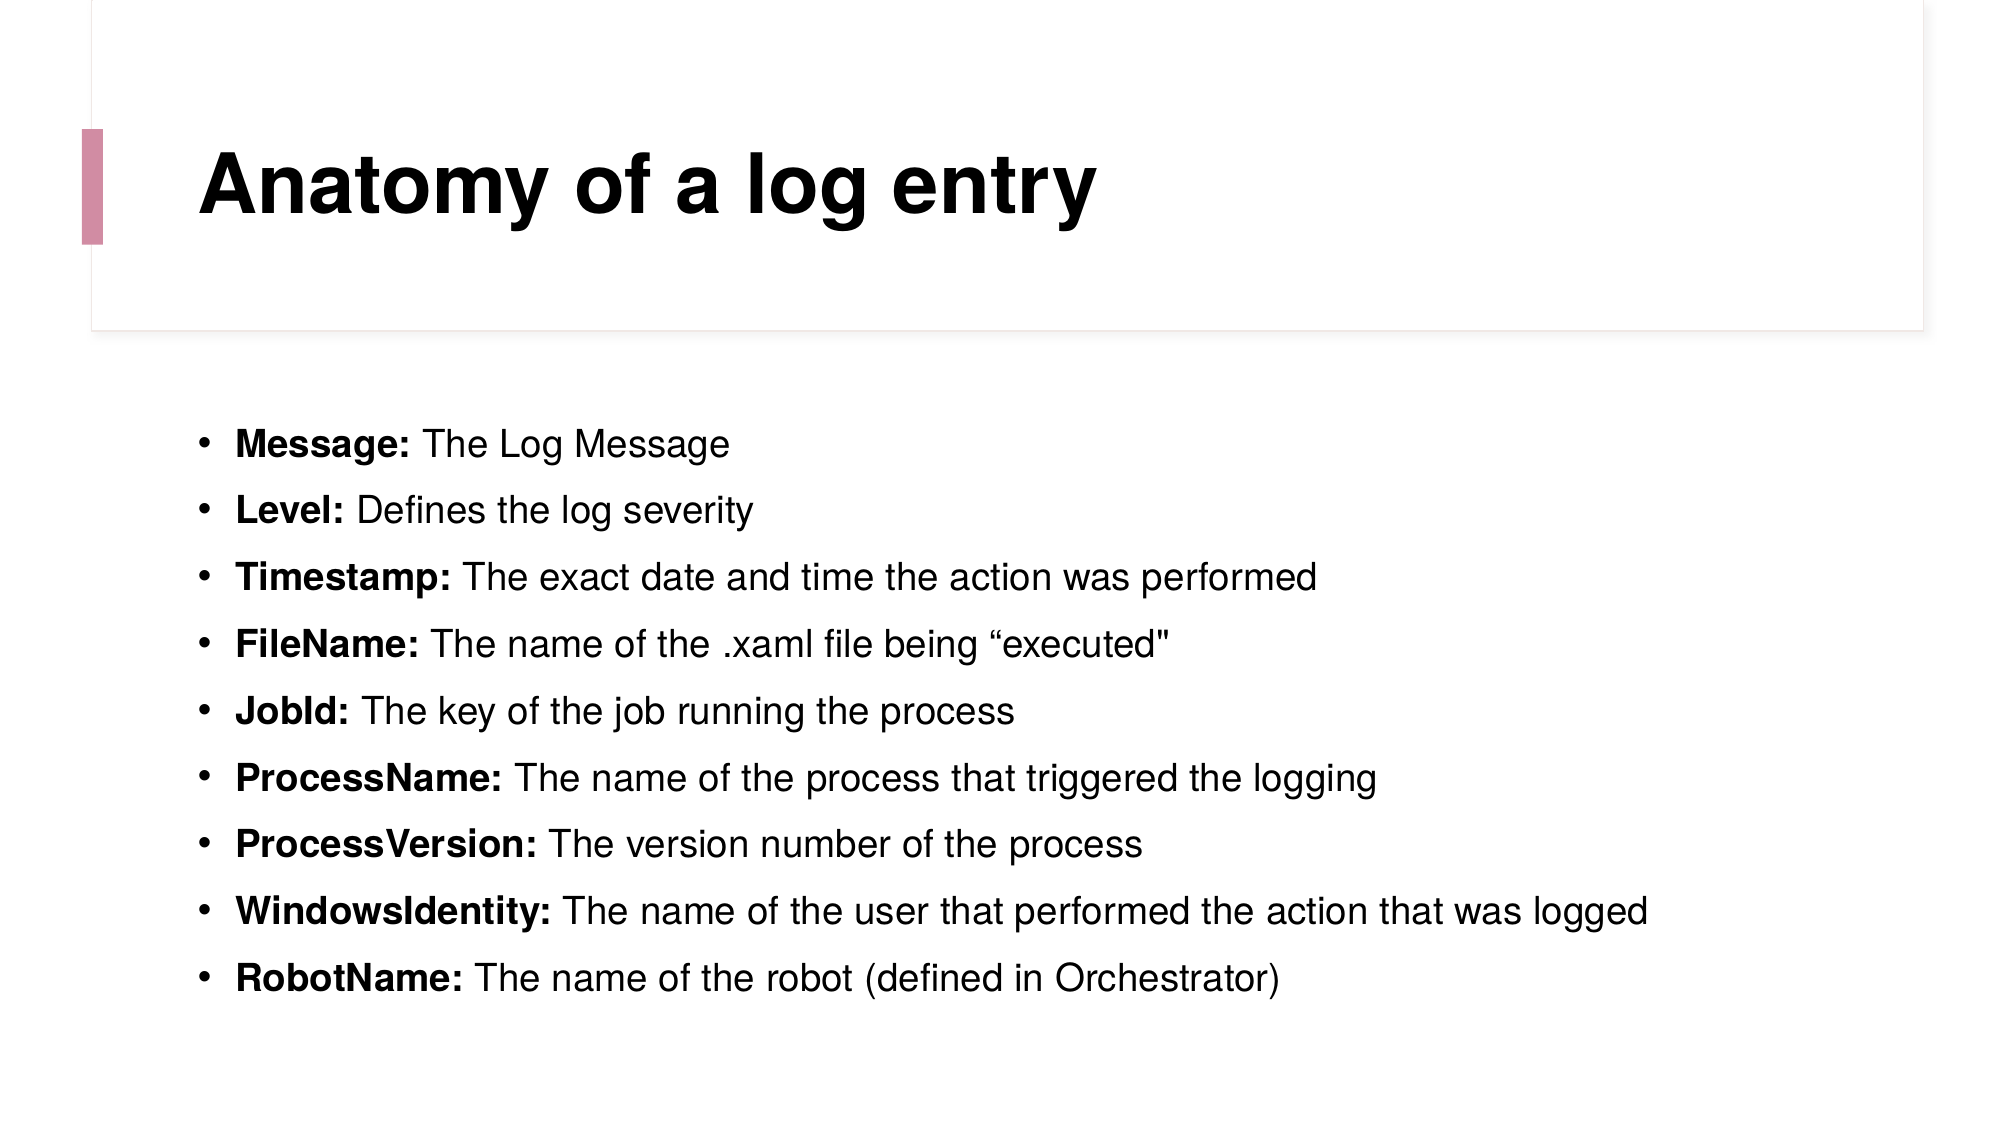

# Anatomy of a log entry
Message: The Log Message
Level: Defines the log severity
Timestamp: The exact date and time the action was performed
FileName: The name of the .xaml file being “executed"
JobId: The key of the job running the process
ProcessName: The name of the process that triggered the logging
ProcessVersion: The version number of the process
WindowsIdentity: The name of the user that performed the action that was logged
RobotName: The name of the robot (defined in Orchestrator)